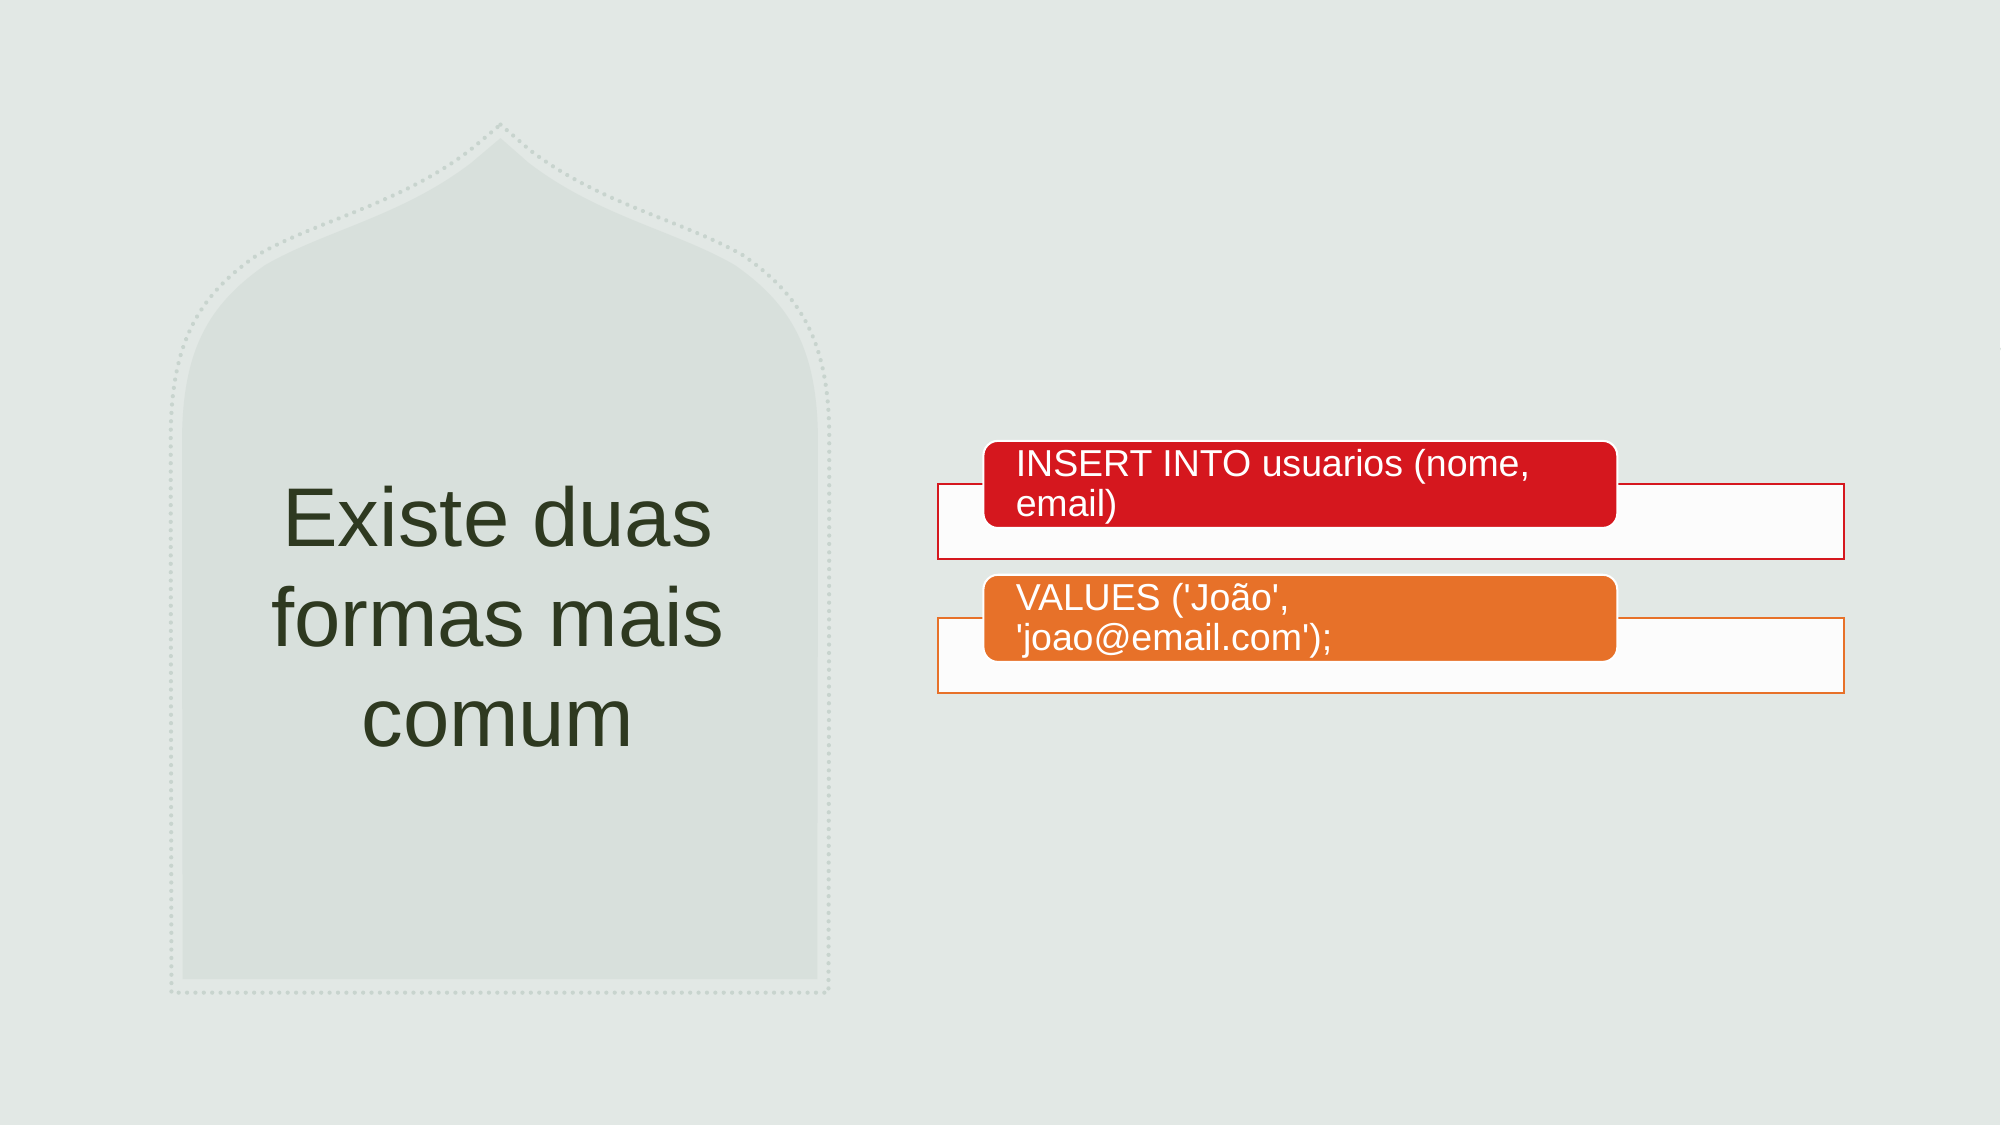

INSERT INTO usuarios (nome, email)
VALUES ('João', 'joao@email.com');
# Existe duas formas mais comum